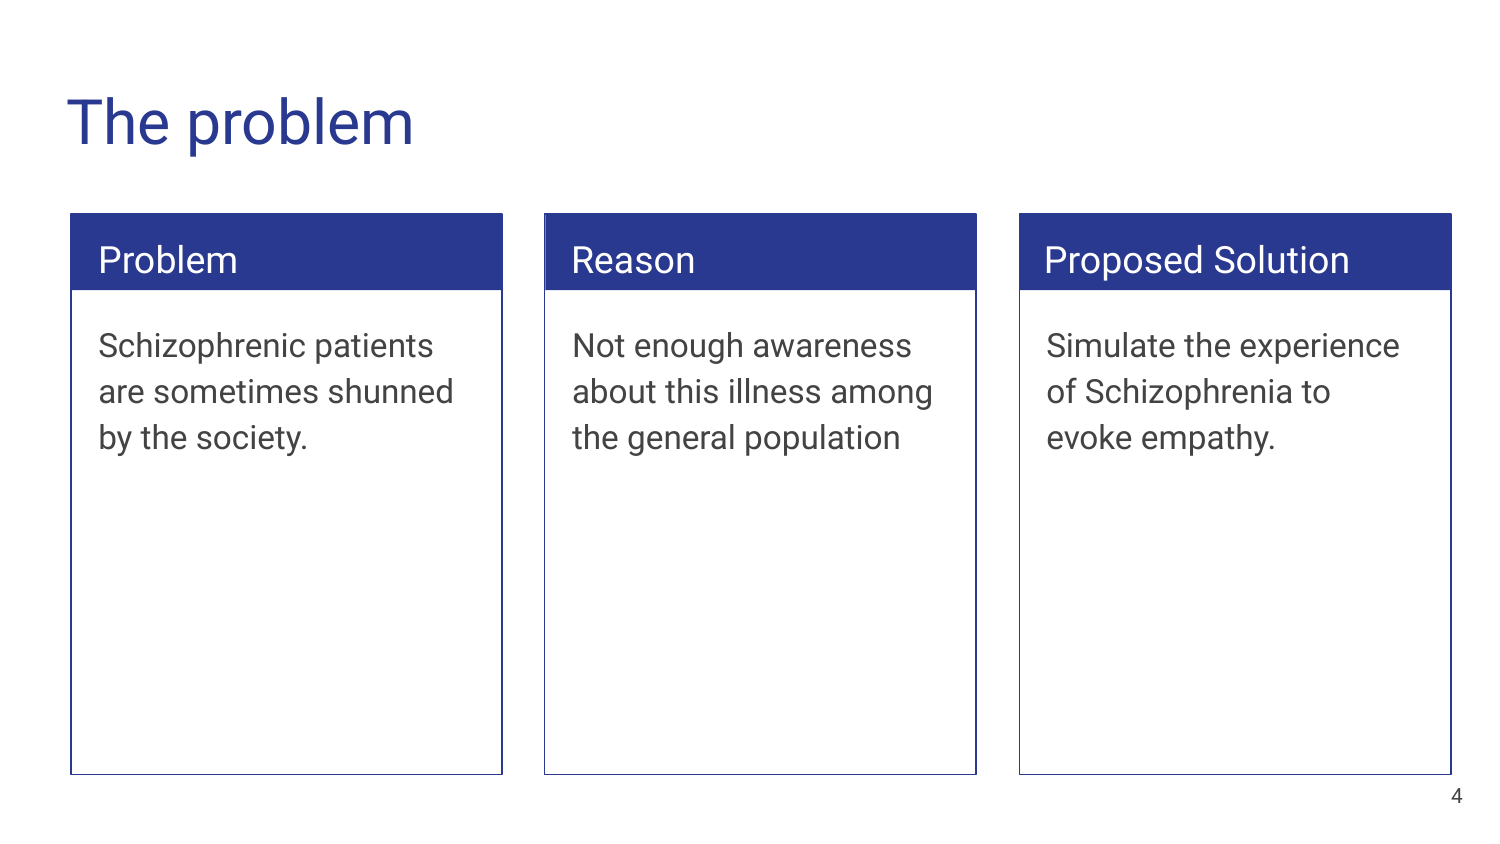

# The problem

Problem

Reason

Proposed Solution
Schizophrenic patients are sometimes shunned by the society.
Not enough awareness about this illness among the general population
Simulate the experience of Schizophrenia to evoke empathy.
4